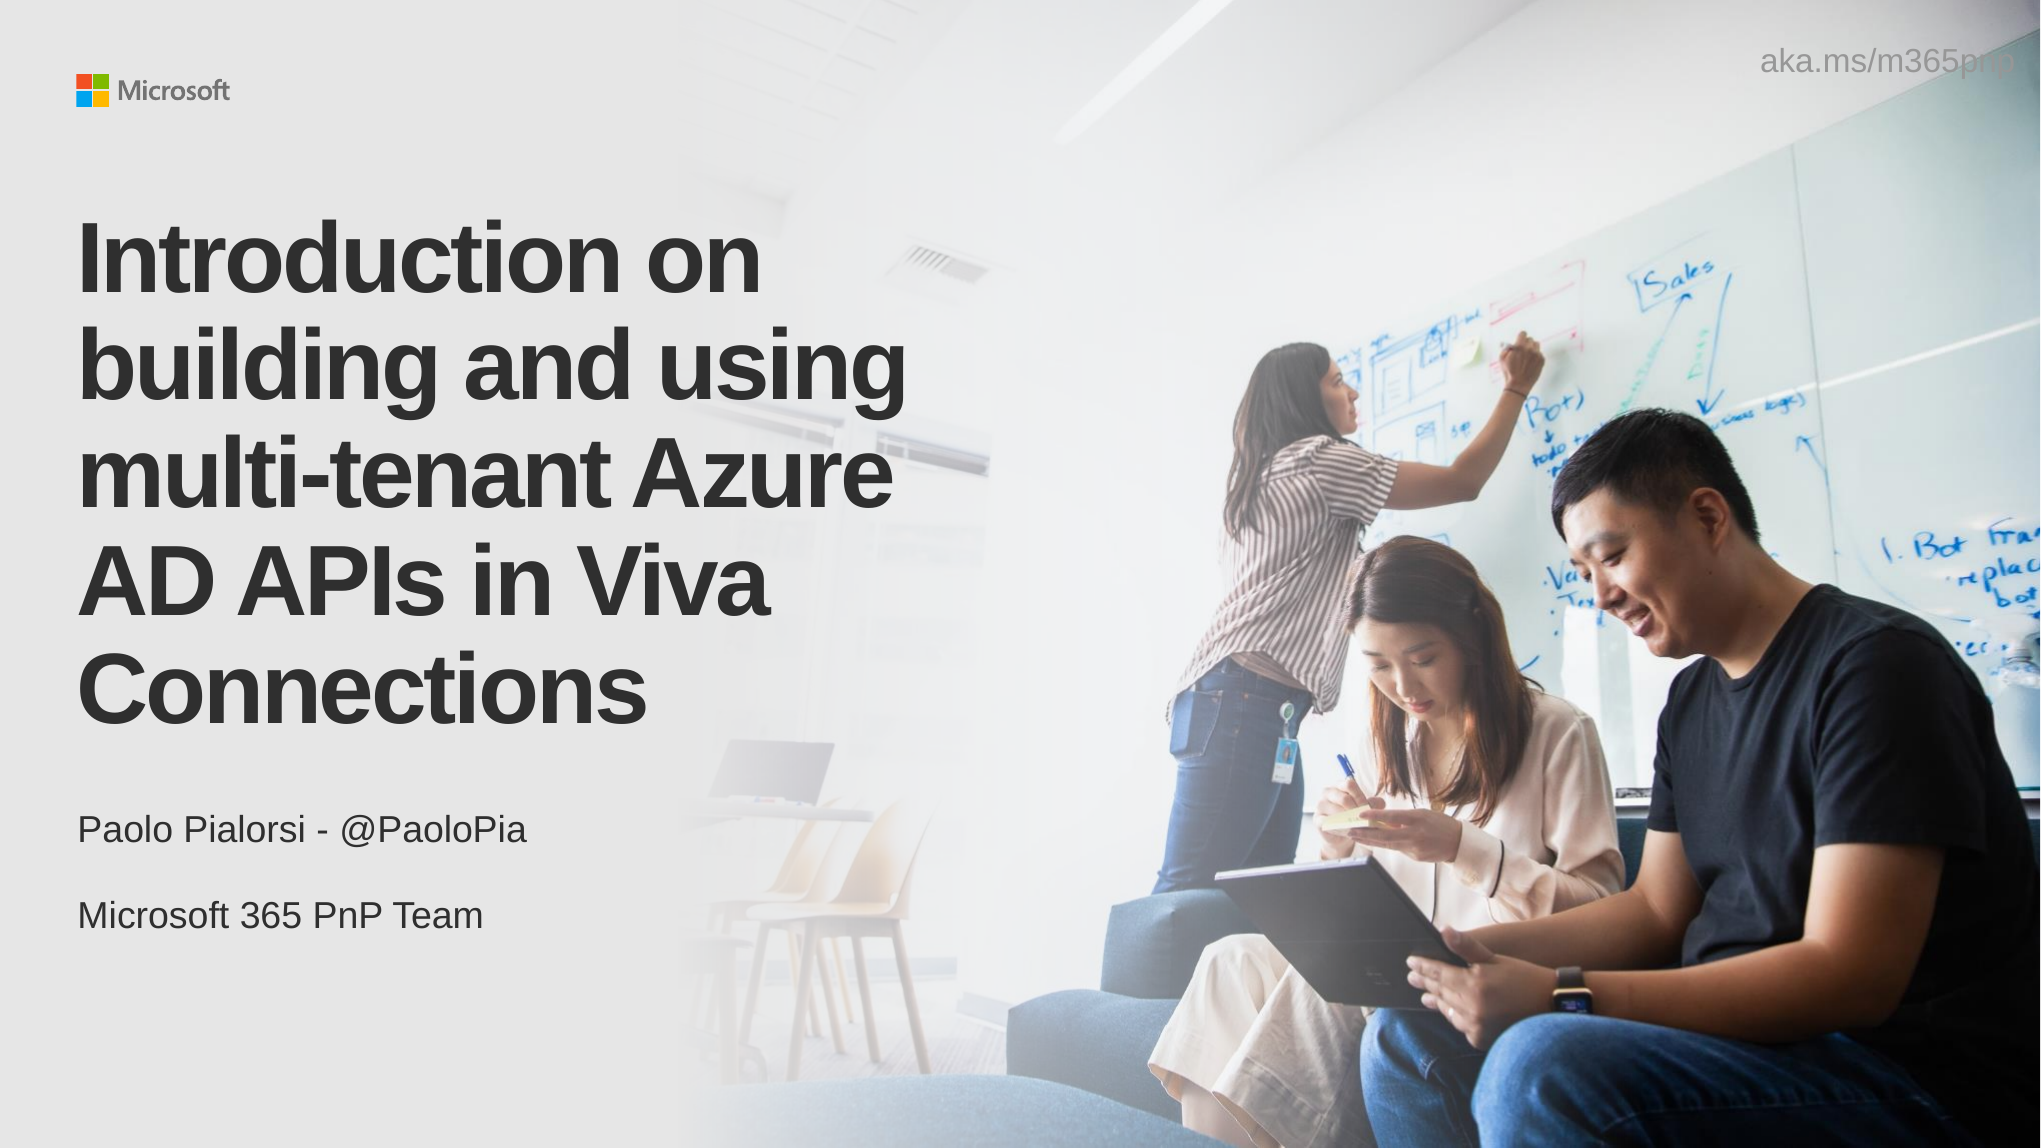

aka.ms/m365pnp
# Introduction on building and using multi-tenant Azure AD APIs in Viva Connections
Paolo Pialorsi - @PaoloPia
Microsoft 365 PnP Team